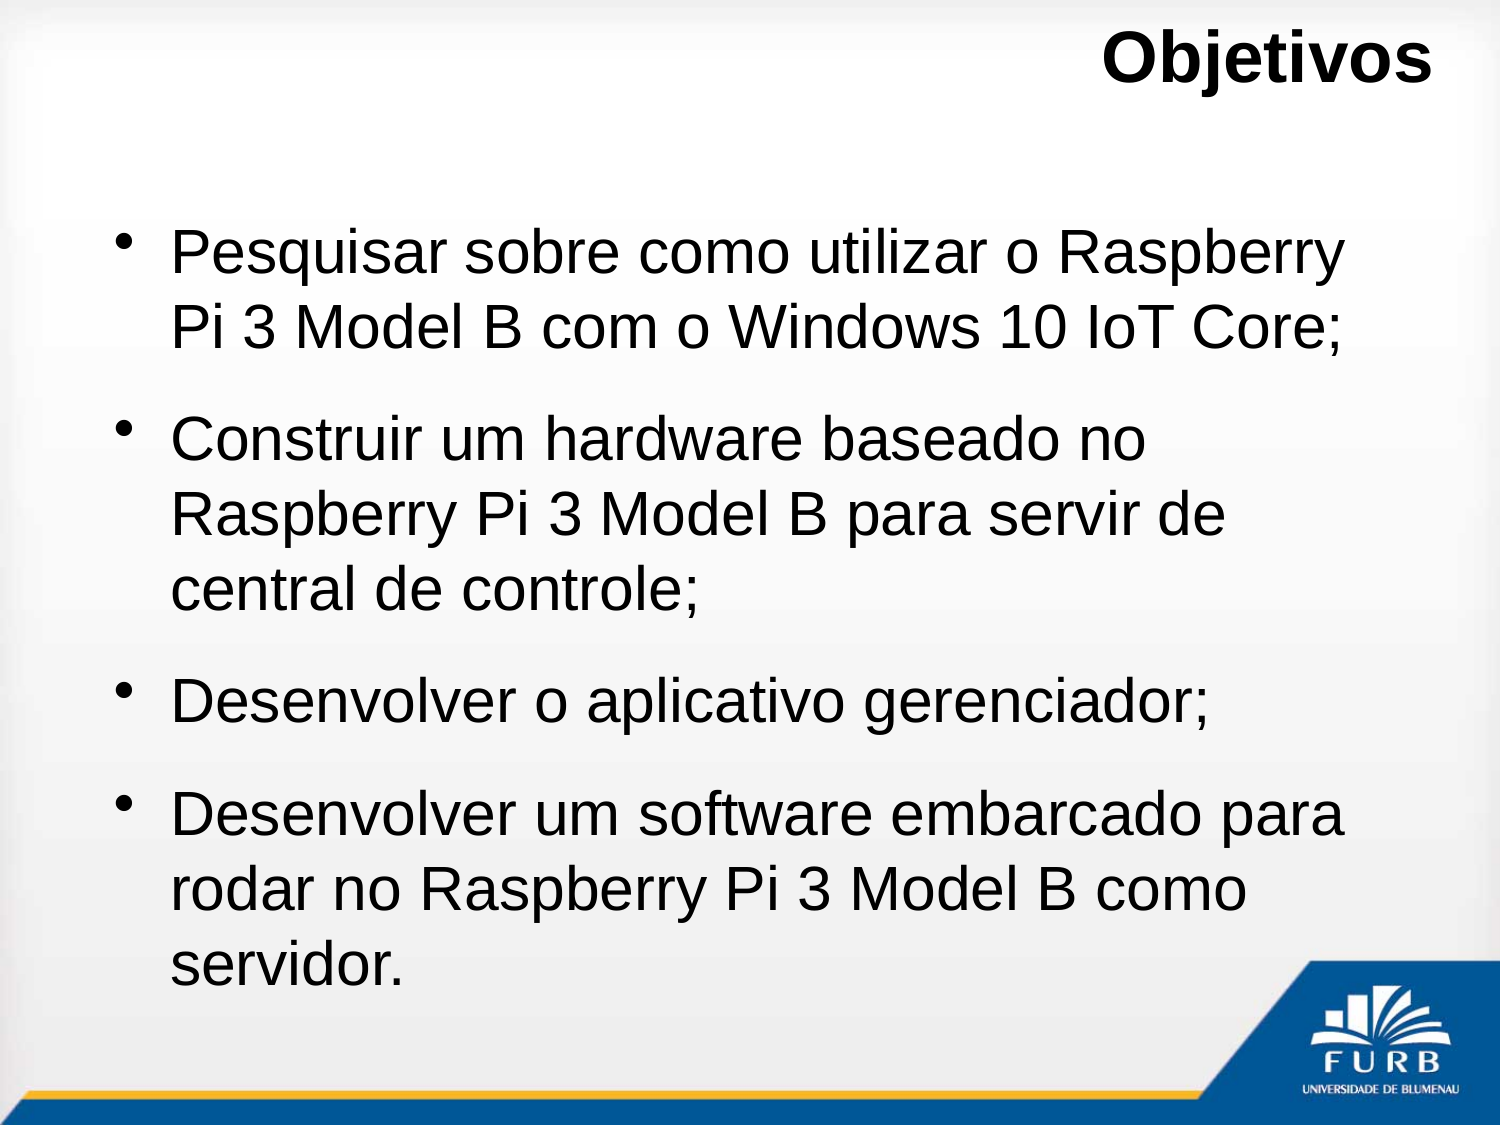

# Objetivos
Pesquisar sobre como utilizar o Raspberry Pi 3 Model B com o Windows 10 IoT Core;
Construir um hardware baseado no Raspberry Pi 3 Model B para servir de central de controle;
Desenvolver o aplicativo gerenciador;
Desenvolver um software embarcado para rodar no Raspberry Pi 3 Model B como servidor.